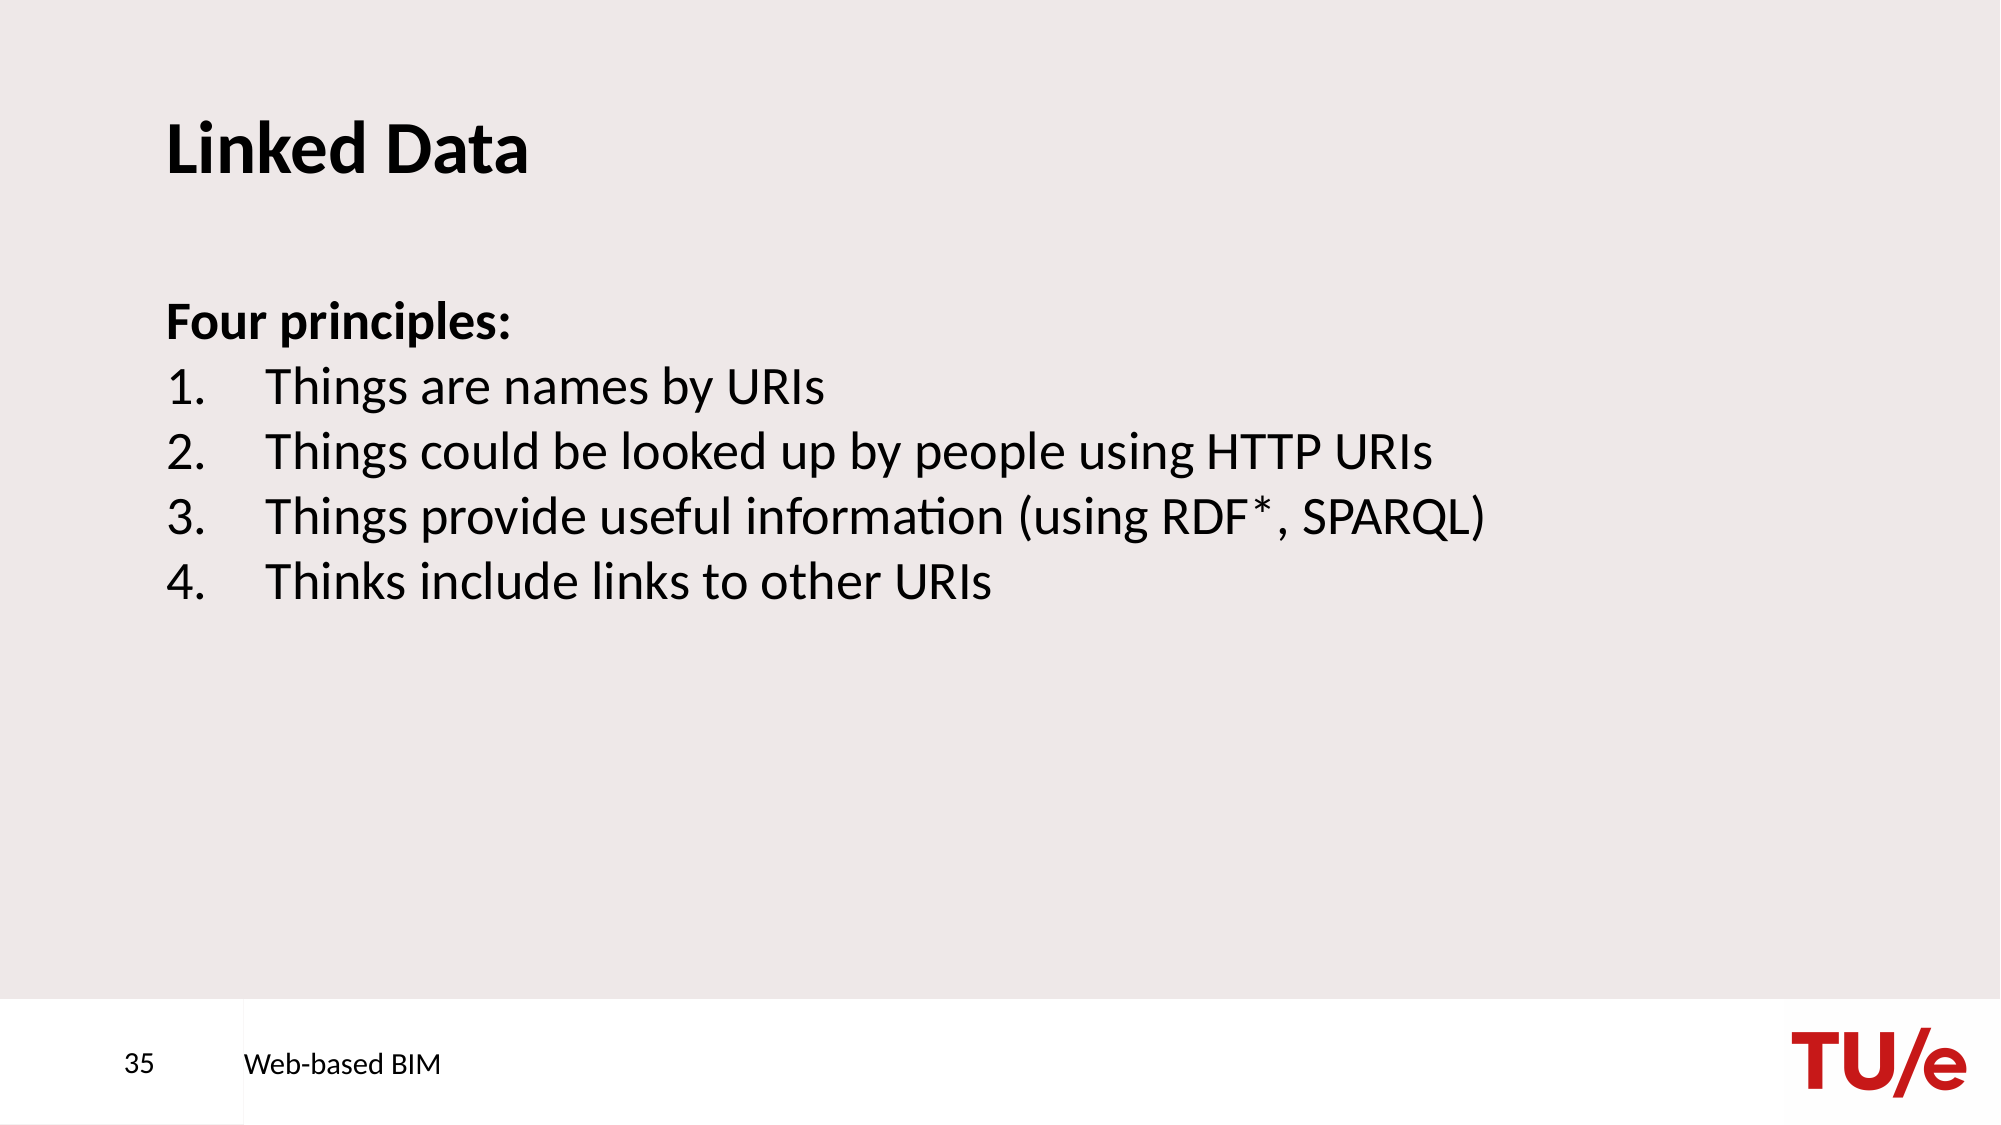

# Linked Data
Four principles:
Things are names by URIs
Things could be looked up by people using HTTP URIs
Things provide useful information (using RDF*, SPARQL)
Thinks include links to other URIs
35
Web-based BIM